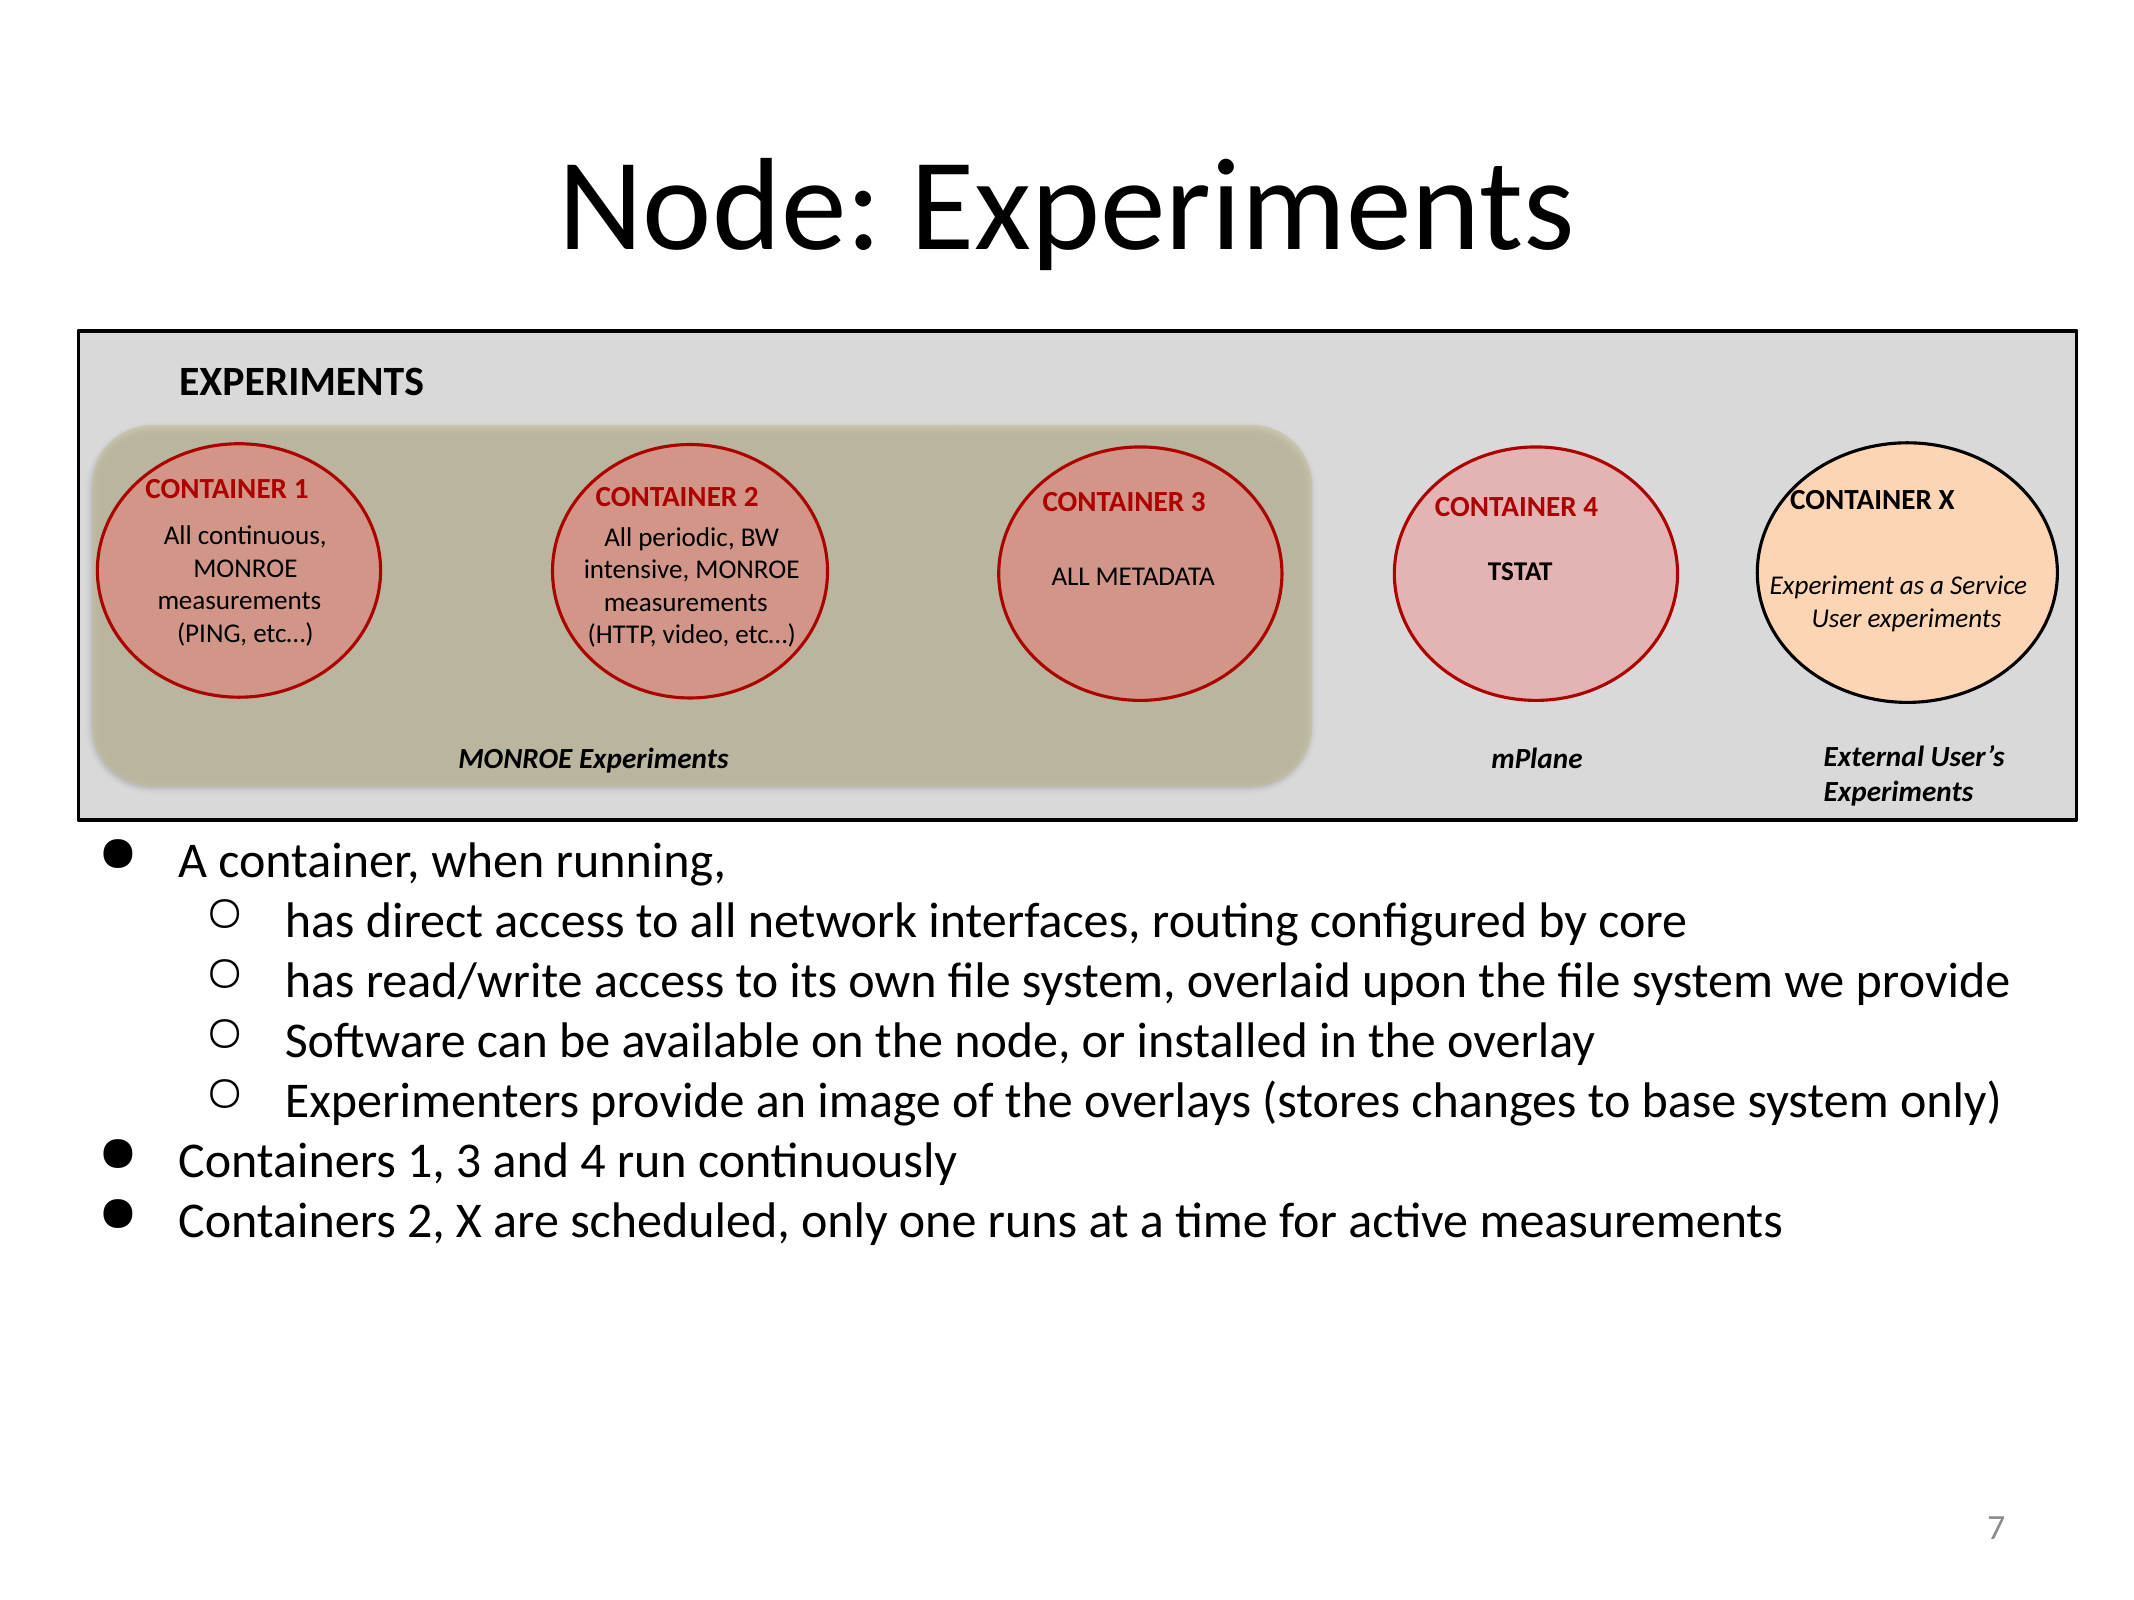

# Node: Experiments

EXPERIMENTS

 CONTAINER X

Experiment as a Service
       User experiments

CONTAINER 1
All continuous, MONROE measurements
(PING, etc…)

CONTAINER 2
All periodic, BW intensive, MONROE measurements
(HTTP, video, etc…)

CONTAINER 3
ALL METADATA

CONTAINER 4
TSTAT
External User’s Experiments
MONROE Experiments
mPlane

A container, when running,
has direct access to all network interfaces, routing configured by core
has read/write access to its own file system, overlaid upon the file system we provide
Software can be available on the node, or installed in the overlay
Experimenters provide an image of the overlays (stores changes to base system only)
Containers 1, 3 and 4 run continuously
Containers 2, X are scheduled, only one runs at a time for active measurements

7